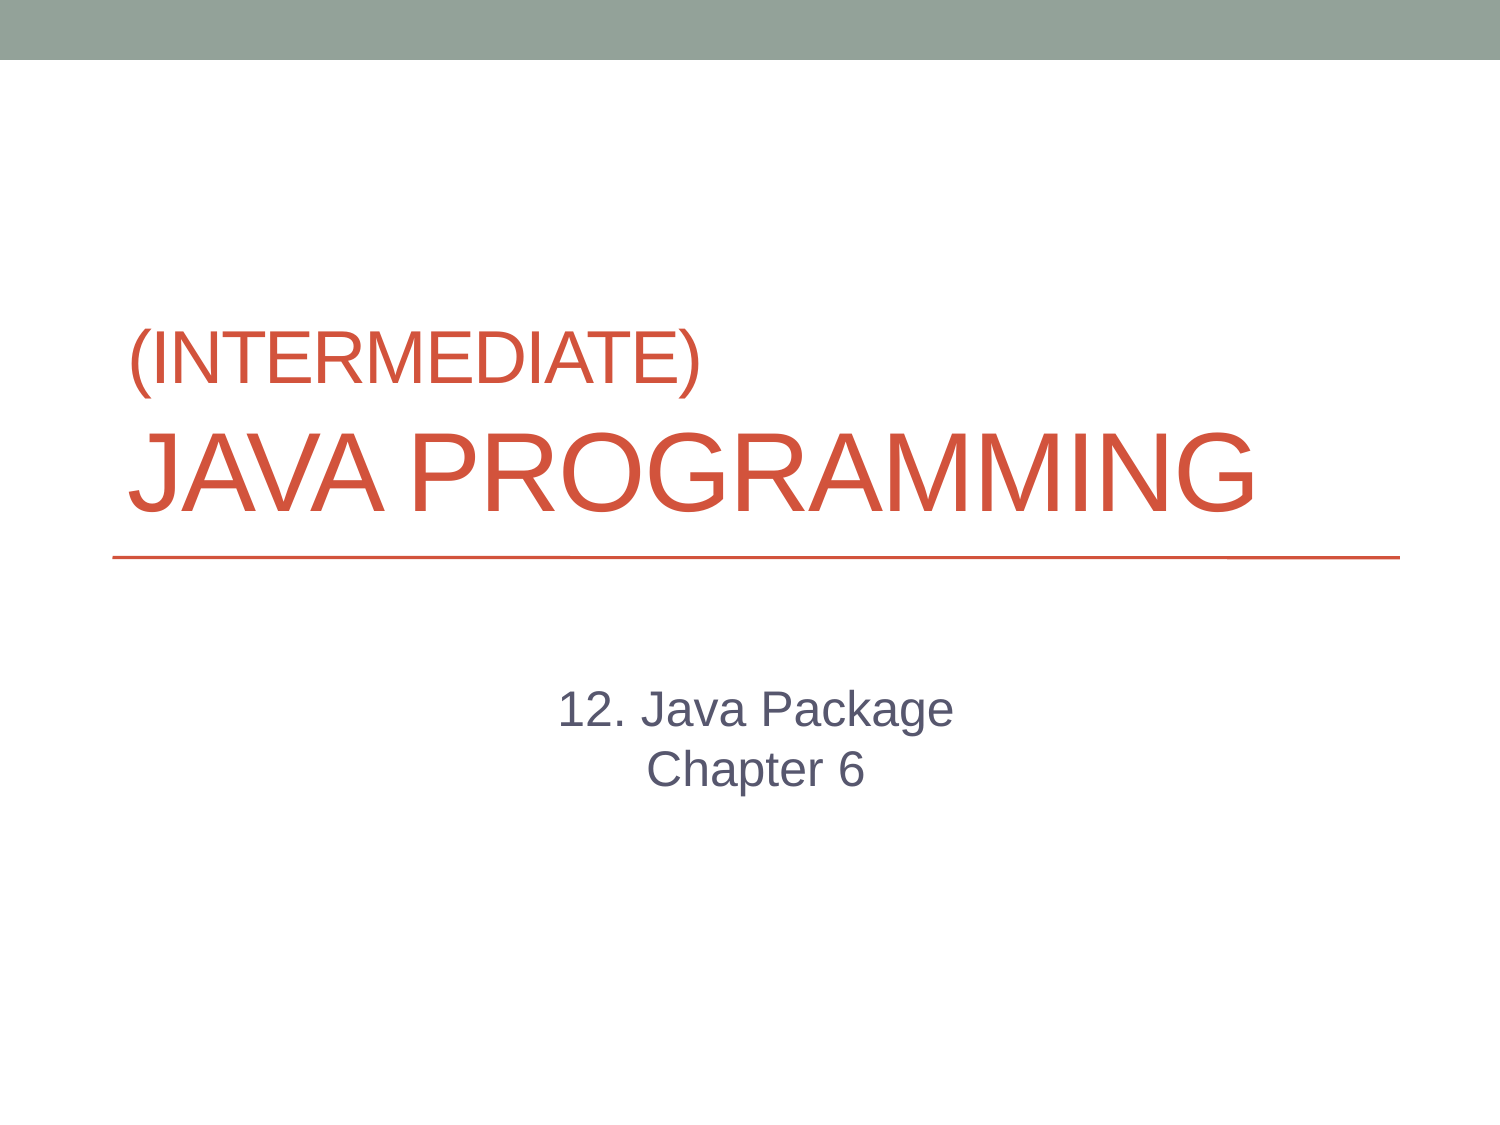

# (Intermediate) Java Programming
12. Java Package
Chapter 6